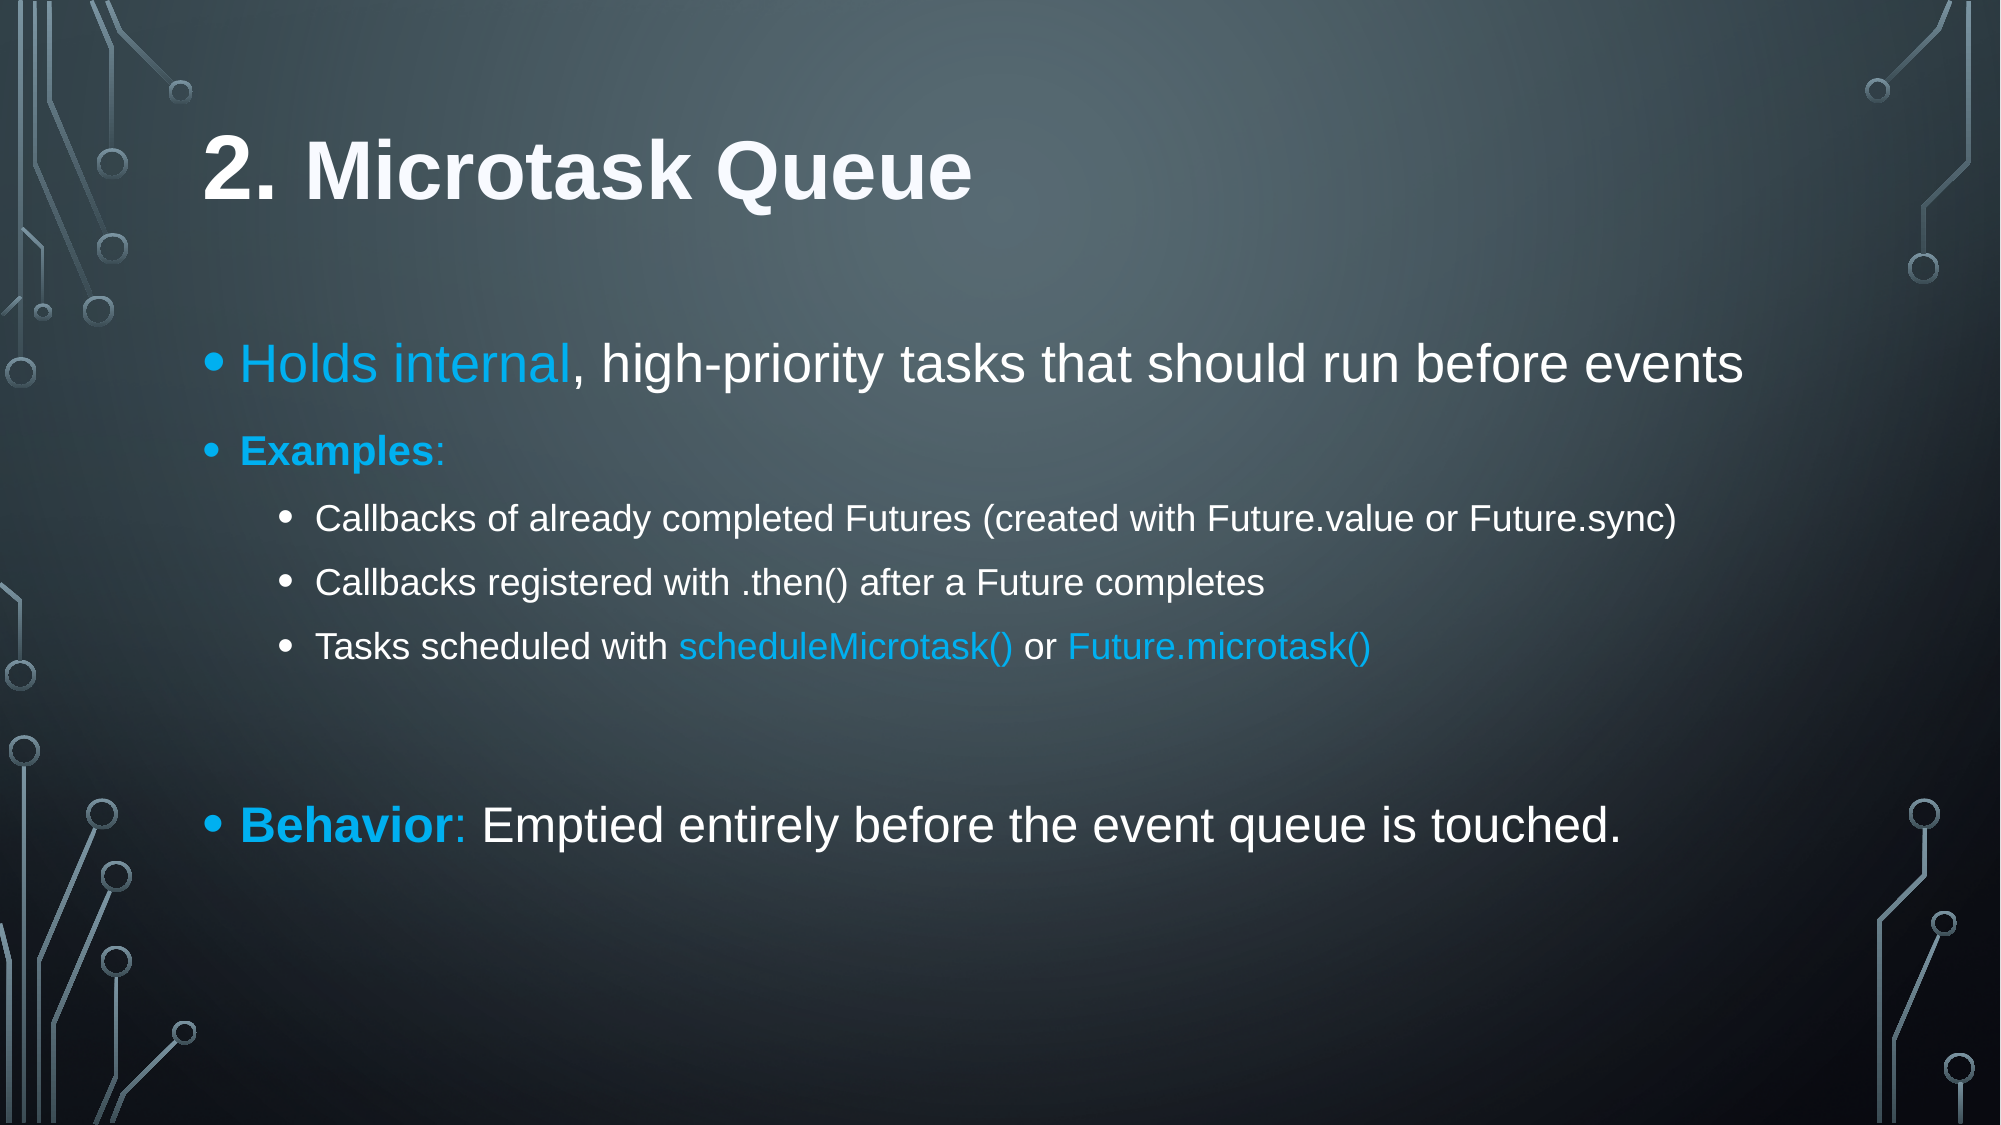

# 2. Microtask Queue
Holds internal, high-priority tasks that should run before events
Examples:
Callbacks of already completed Futures (created with Future.value or Future.sync)
Callbacks registered with .then() after a Future completes
Tasks scheduled with scheduleMicrotask() or Future.microtask()

Behavior: Emptied entirely before the event queue is touched.